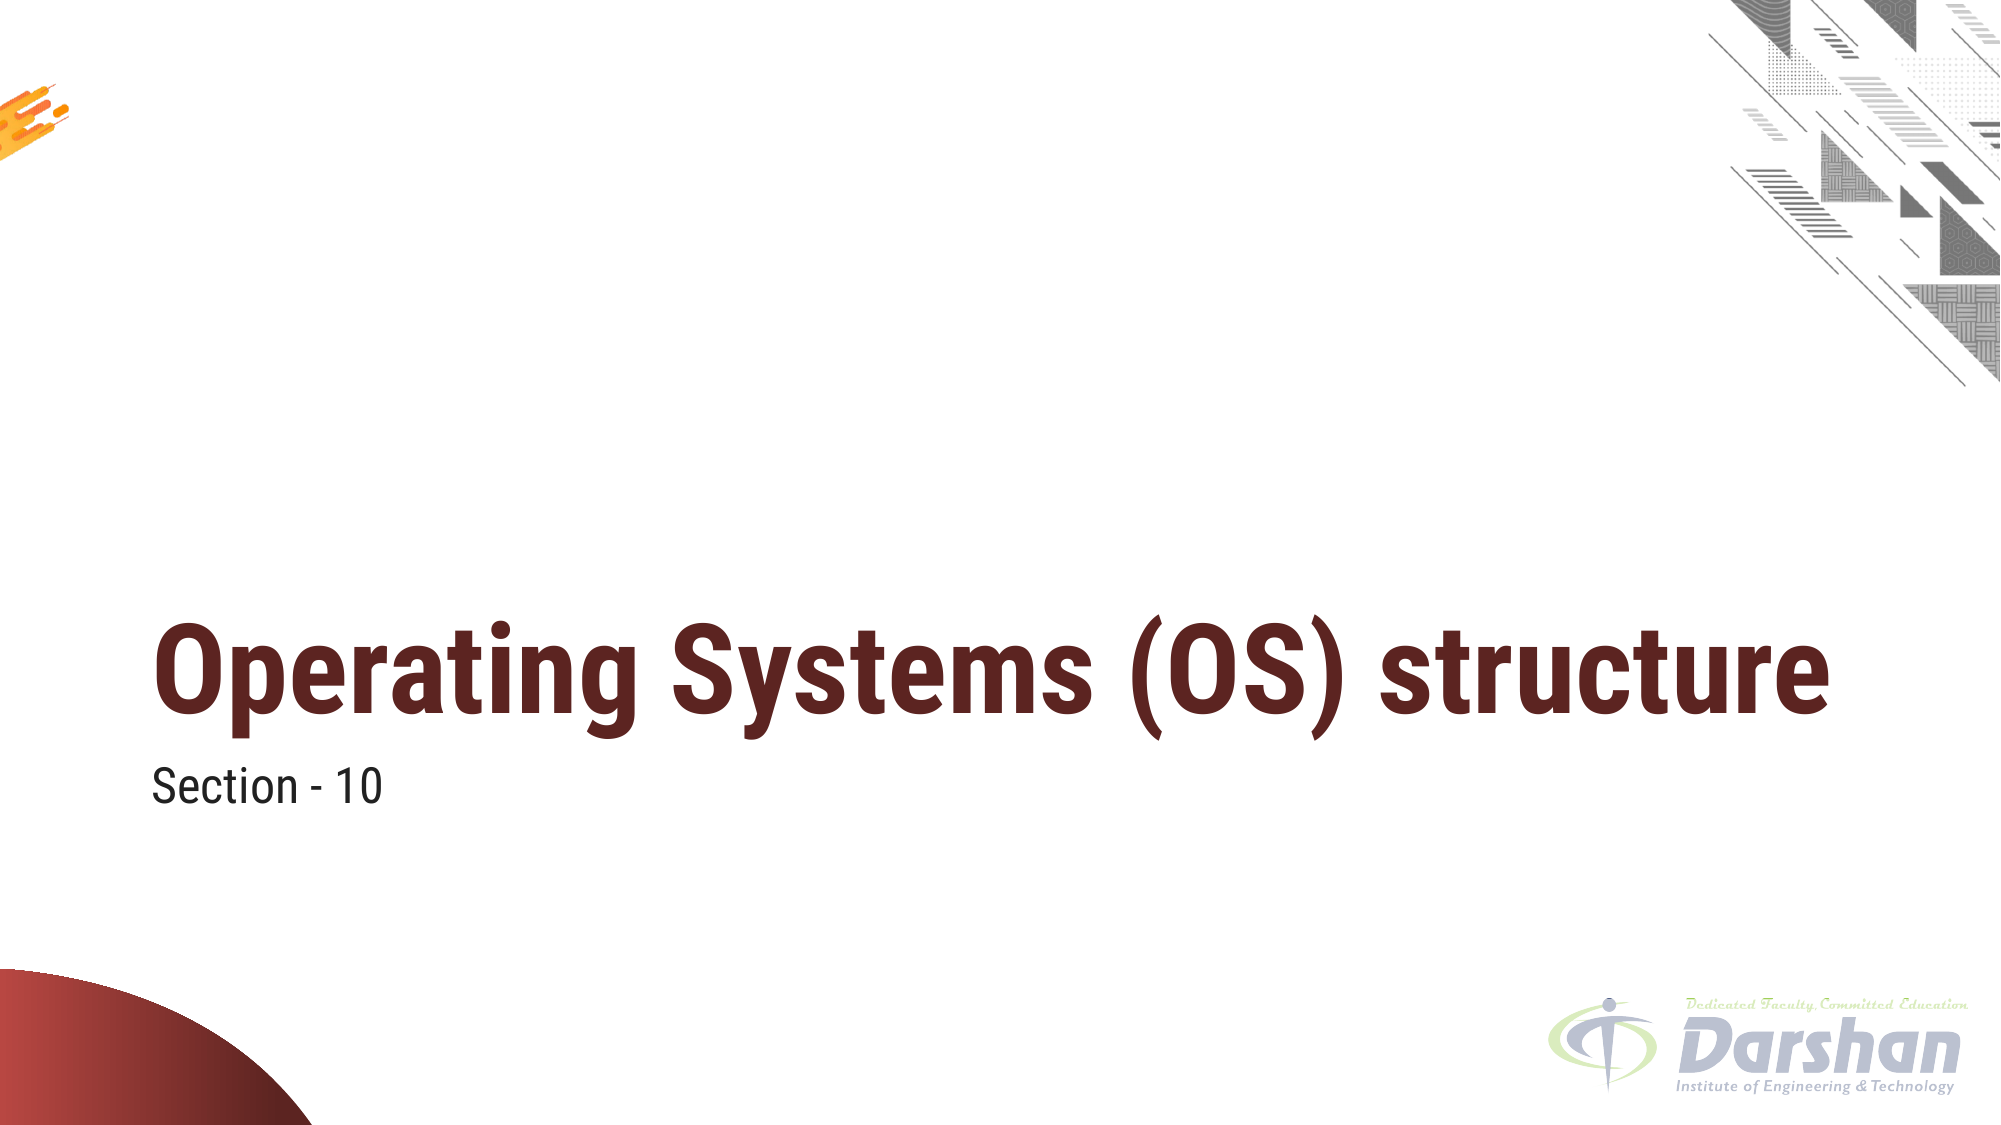

# Operating Systems (OS) structure
Section - 10